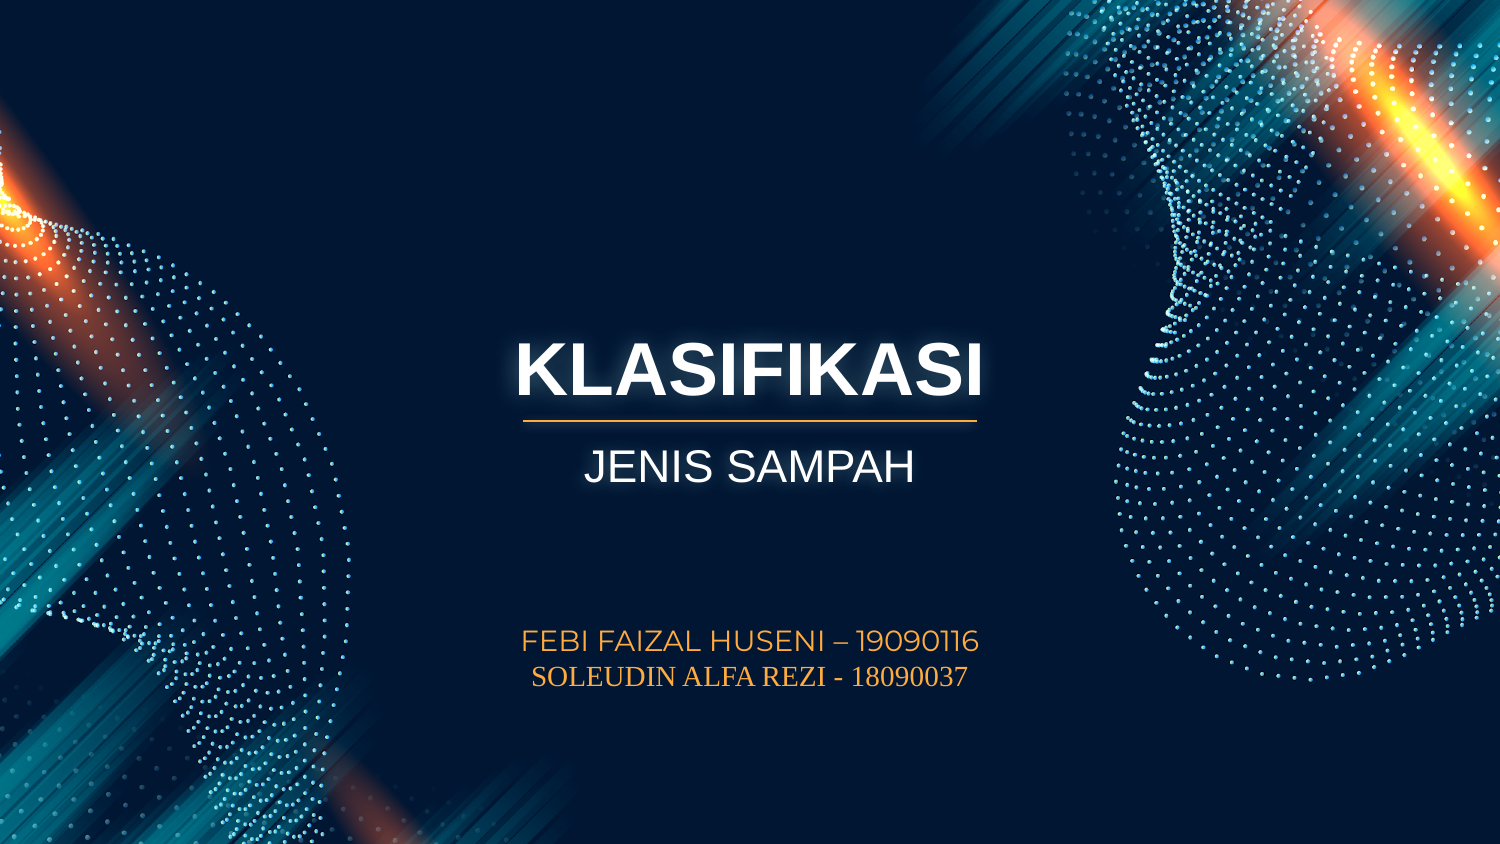

# KLASIFIKASI
JENIS SAMPAH
FEBI FAIZAL HUSENI – 19090116
SOLEUDIN ALFA REZI - 18090037